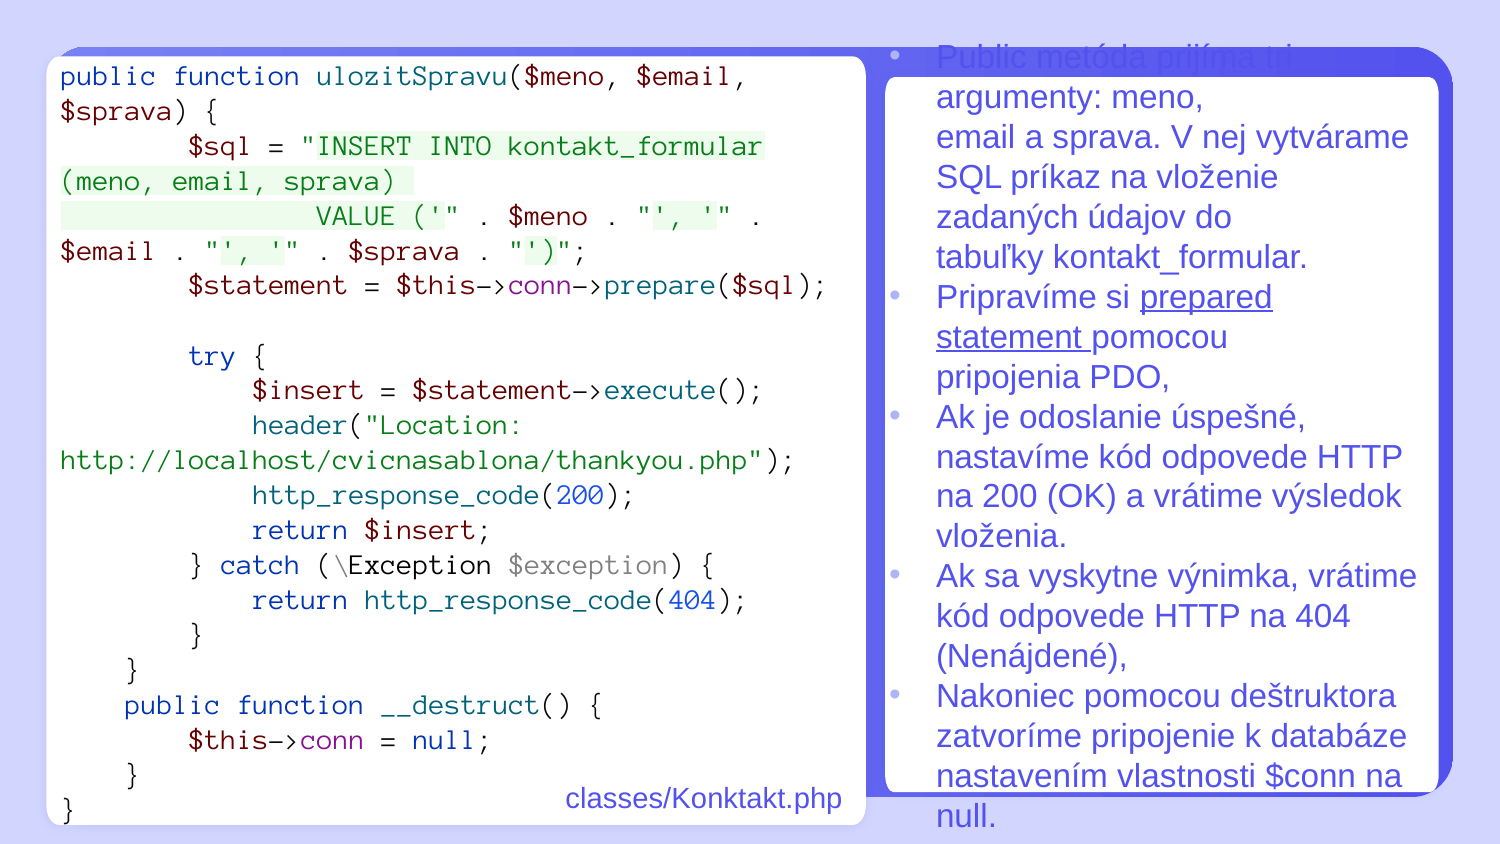

public function ulozitSpravu($meno, $email, $sprava) {
        $sql = "INSERT INTO kontakt_formular (meno, email, sprava)
                VALUE ('" . $meno . "', '" . $email . "', '" . $sprava . "')";
        $statement = $this->conn->prepare($sql);
        try {
            $insert = $statement->execute();
            header("Location: http://localhost/cvicnasablona/thankyou.php");
            http_response_code(200);
            return $insert;
        } catch (\Exception $exception) {
            return http_response_code(404);
        }
    }
    public function __destruct() {
        $this->conn = null;
    }
}
Public metóda prijíma tri argumenty: meno, email a sprava. V nej vytvárame SQL príkaz na vloženie zadaných údajov do tabuľky kontakt_formular.
Pripravíme si prepared statement pomocou pripojenia PDO,
Ak je odoslanie úspešné, nastavíme kód odpovede HTTP na 200 (OK) a vrátime výsledok vloženia.
Ak sa vyskytne výnimka, vrátime kód odpovede HTTP na 404 (Nenájdené),
Nakoniec pomocou deštruktora zatvoríme pripojenie k databáze nastavením vlastnosti $conn na null.

classes/Konktakt.php